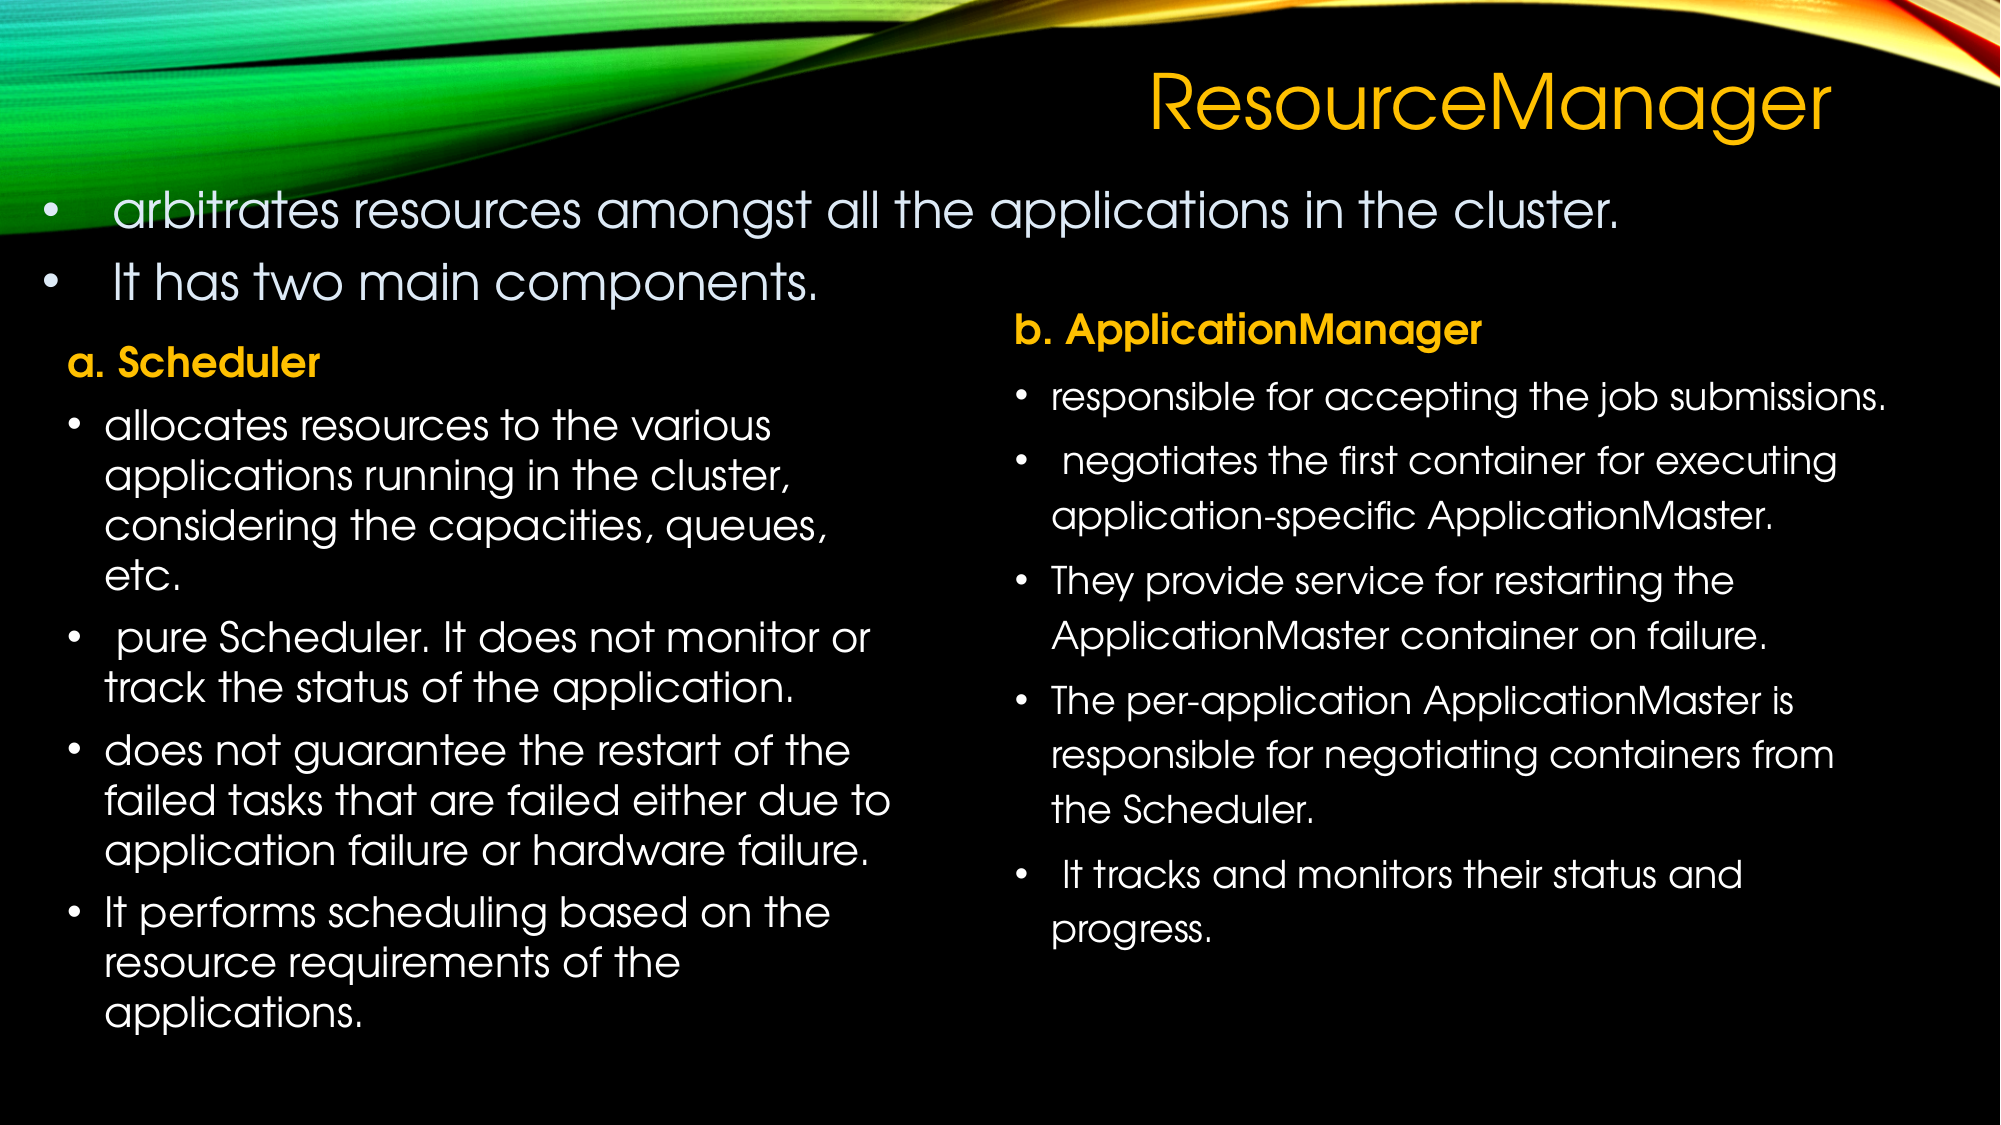

# ResourceManager
arbitrates resources amongst all the applications in the cluster.
It has two main components.
b. ApplicationManager
responsible for accepting the job submissions.
 negotiates the first container for executing application-specific ApplicationMaster.
They provide service for restarting the ApplicationMaster container on failure.
The per-application ApplicationMaster is responsible for negotiating containers from the Scheduler.
 It tracks and monitors their status and progress.

a. Scheduler
allocates resources to the various applications running in the cluster, considering the capacities, queues, etc.
 pure Scheduler. It does not monitor or track the status of the application.
does not guarantee the restart of the failed tasks that are failed either due to application failure or hardware failure.
It performs scheduling based on the resource requirements of the applications.